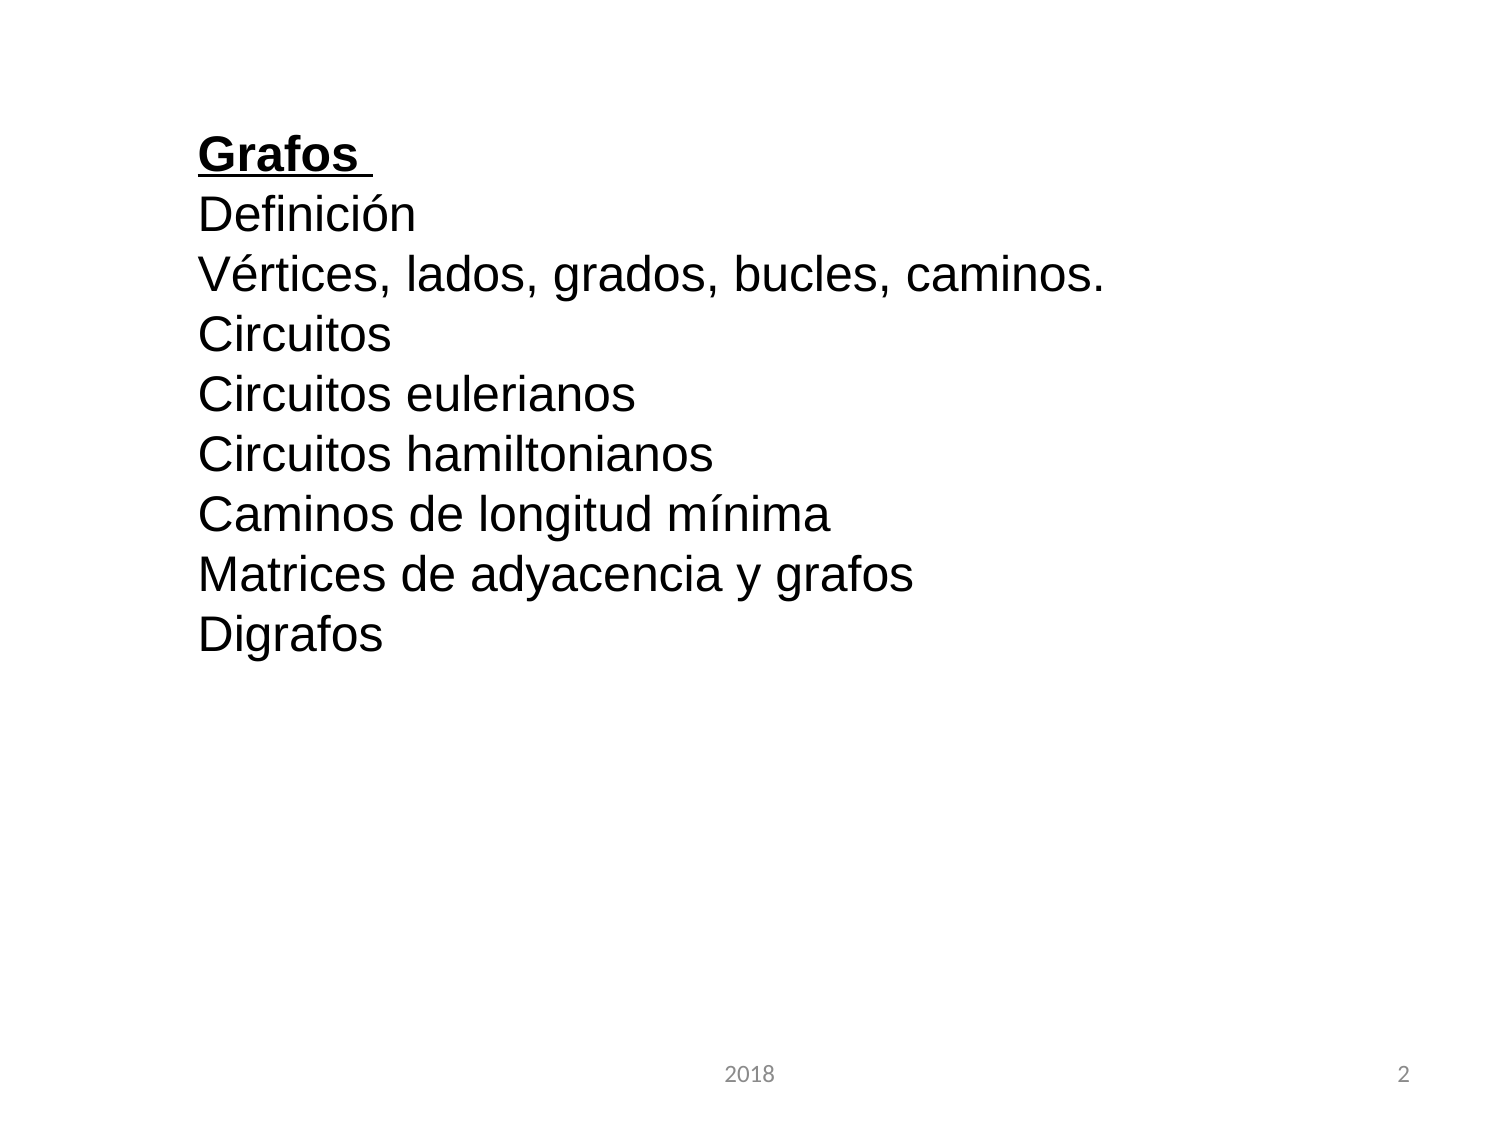

Grafos
Definición
Vértices, lados, grados, bucles, caminos. Circuitos
Circuitos eulerianos
Circuitos hamiltonianos
Caminos de longitud mínima
Matrices de adyacencia y grafos
Digrafos

2018
2